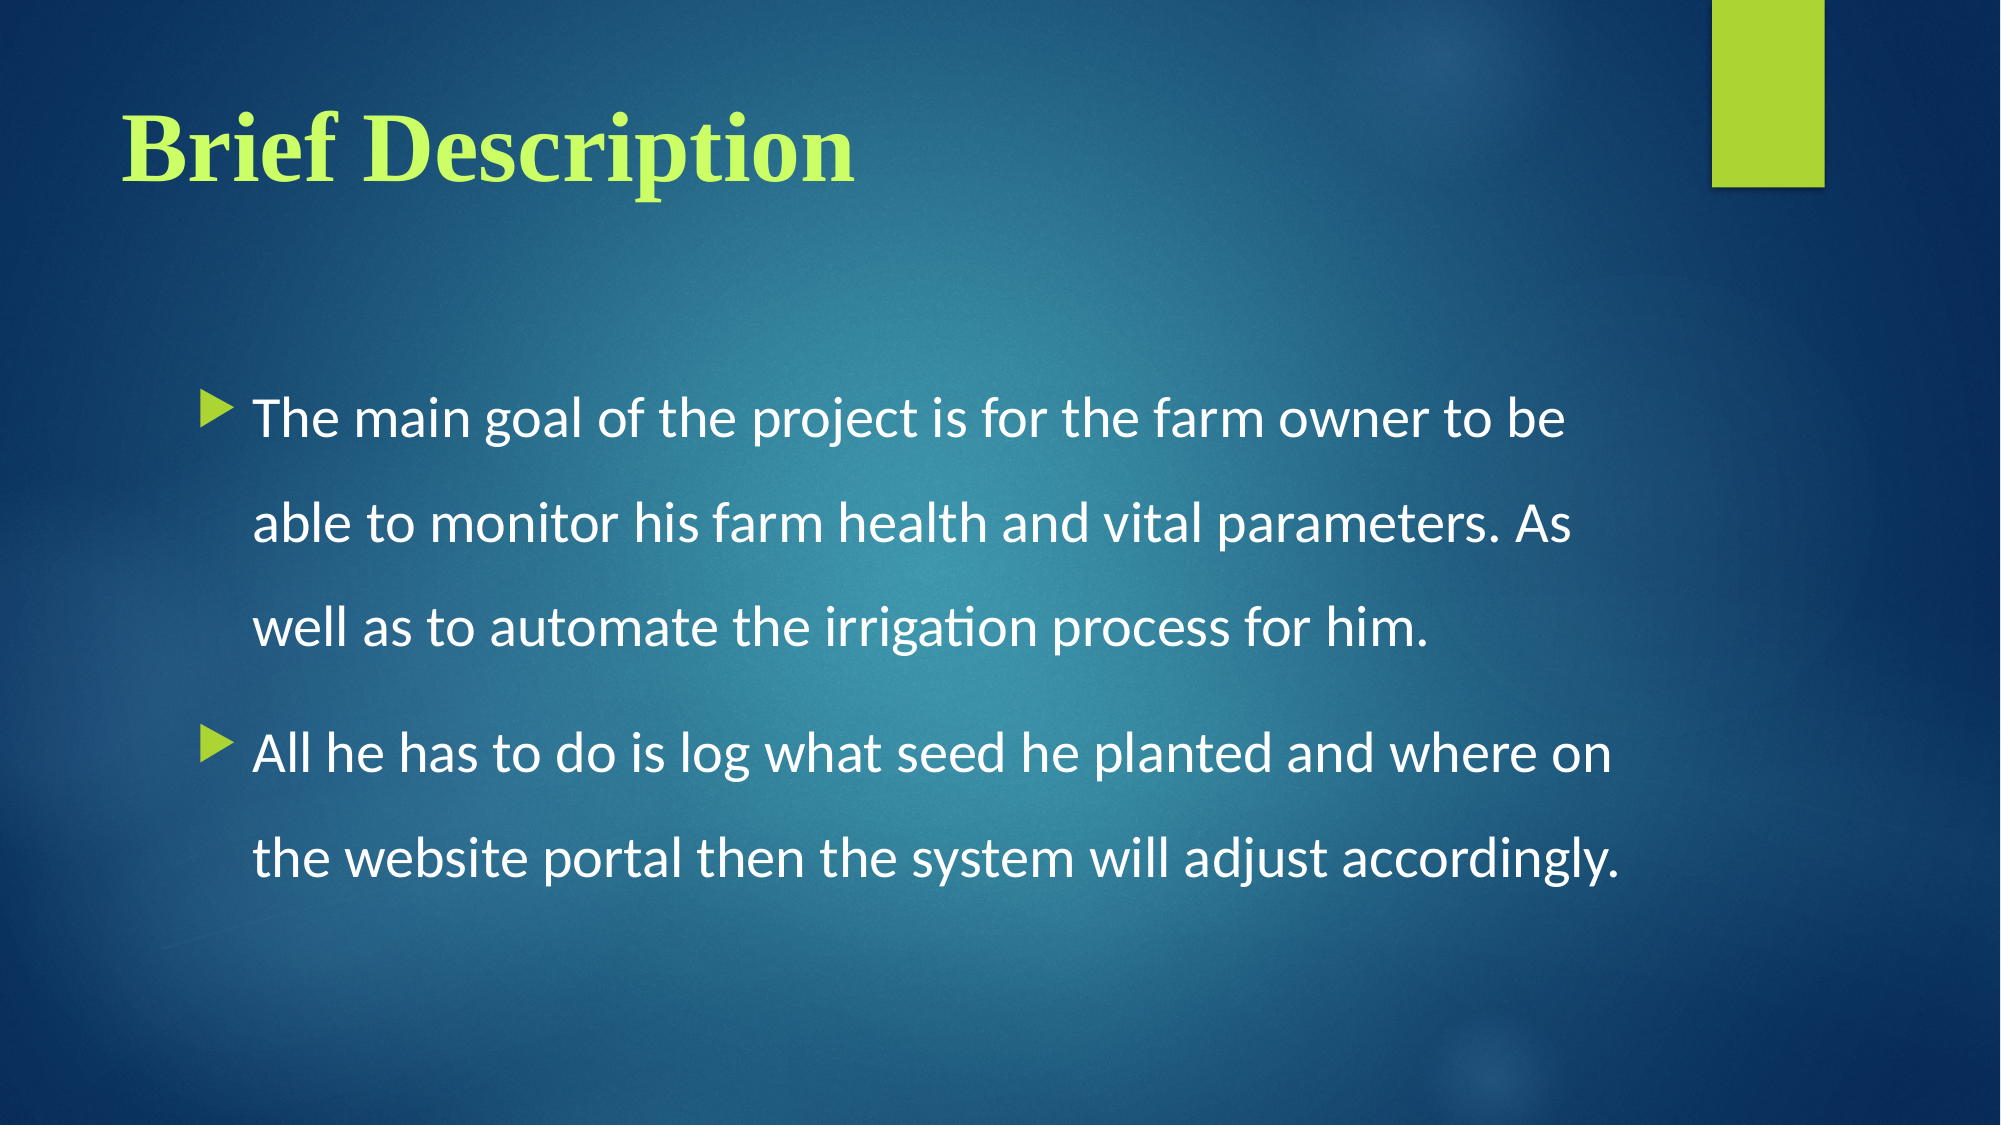

# Brief Description
The main goal of the project is for the farm owner to be able to monitor his farm health and vital parameters. As well as to automate the irrigation process for him.
All he has to do is log what seed he planted and where on the website portal then the system will adjust accordingly.